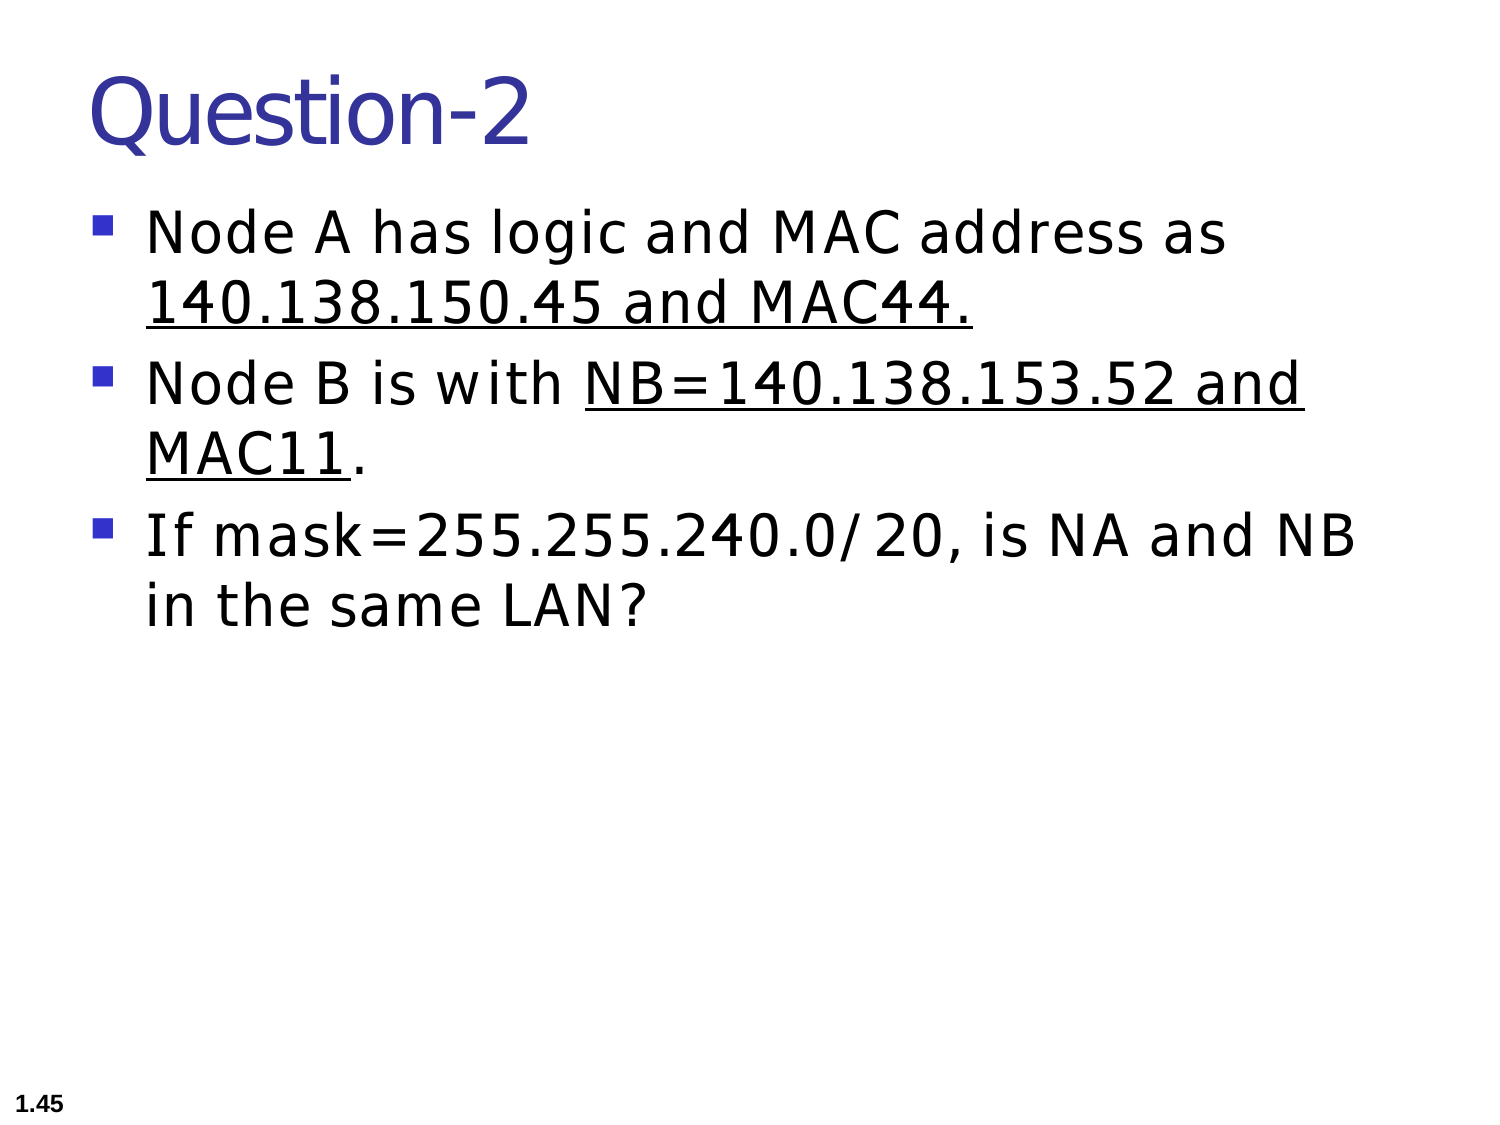

# Question-2
Node A has logic and MAC address as 140.138.150.45 and MAC44.
Node B is with NB=140.138.153.52 and MAC11.
If mask=255.255.240.0/20, is NA and NB in the same LAN?
1.45